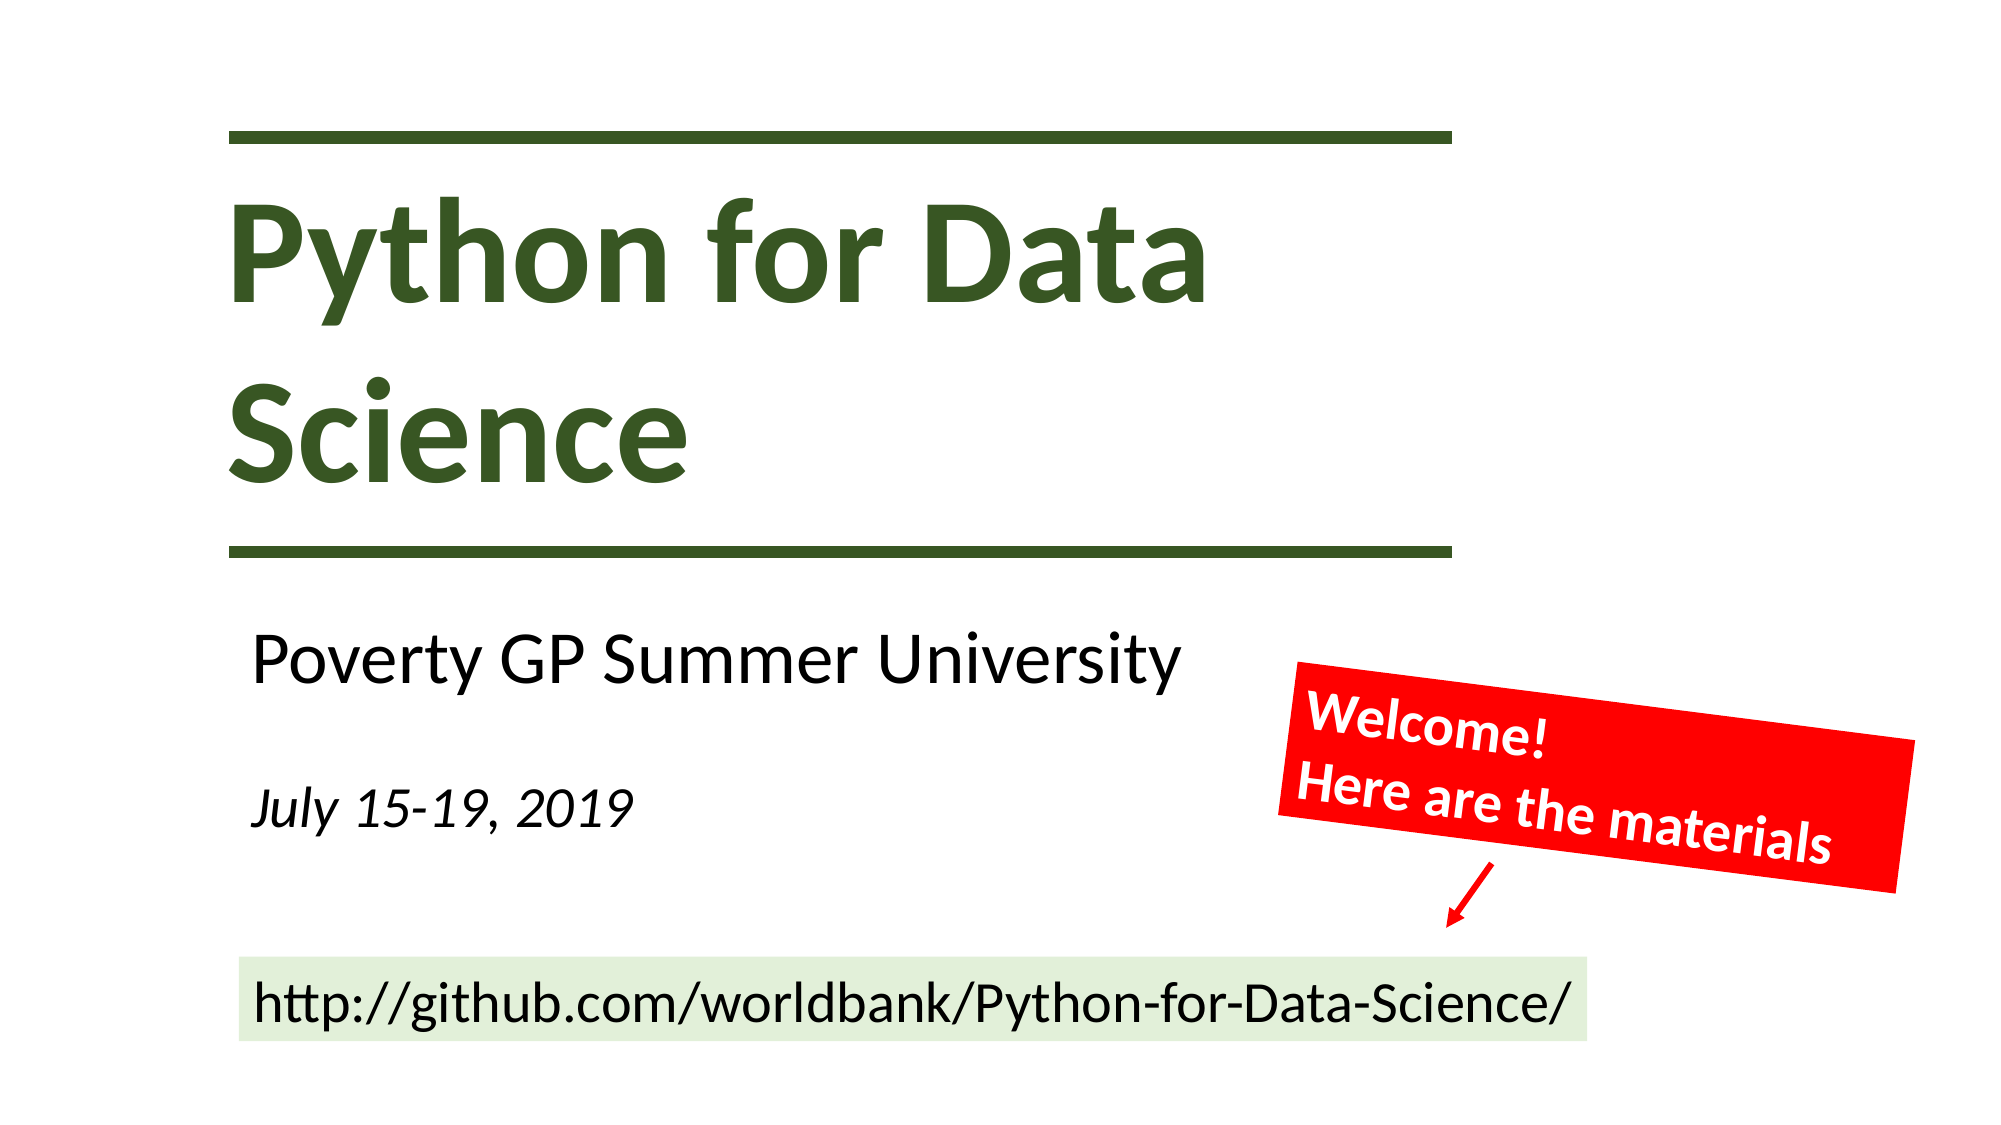

Python for Data Science
Poverty GP Summer University

July 15-19, 2019

Welcome!
Here are the materials
http://github.com/worldbank/Python-for-Data-Science/